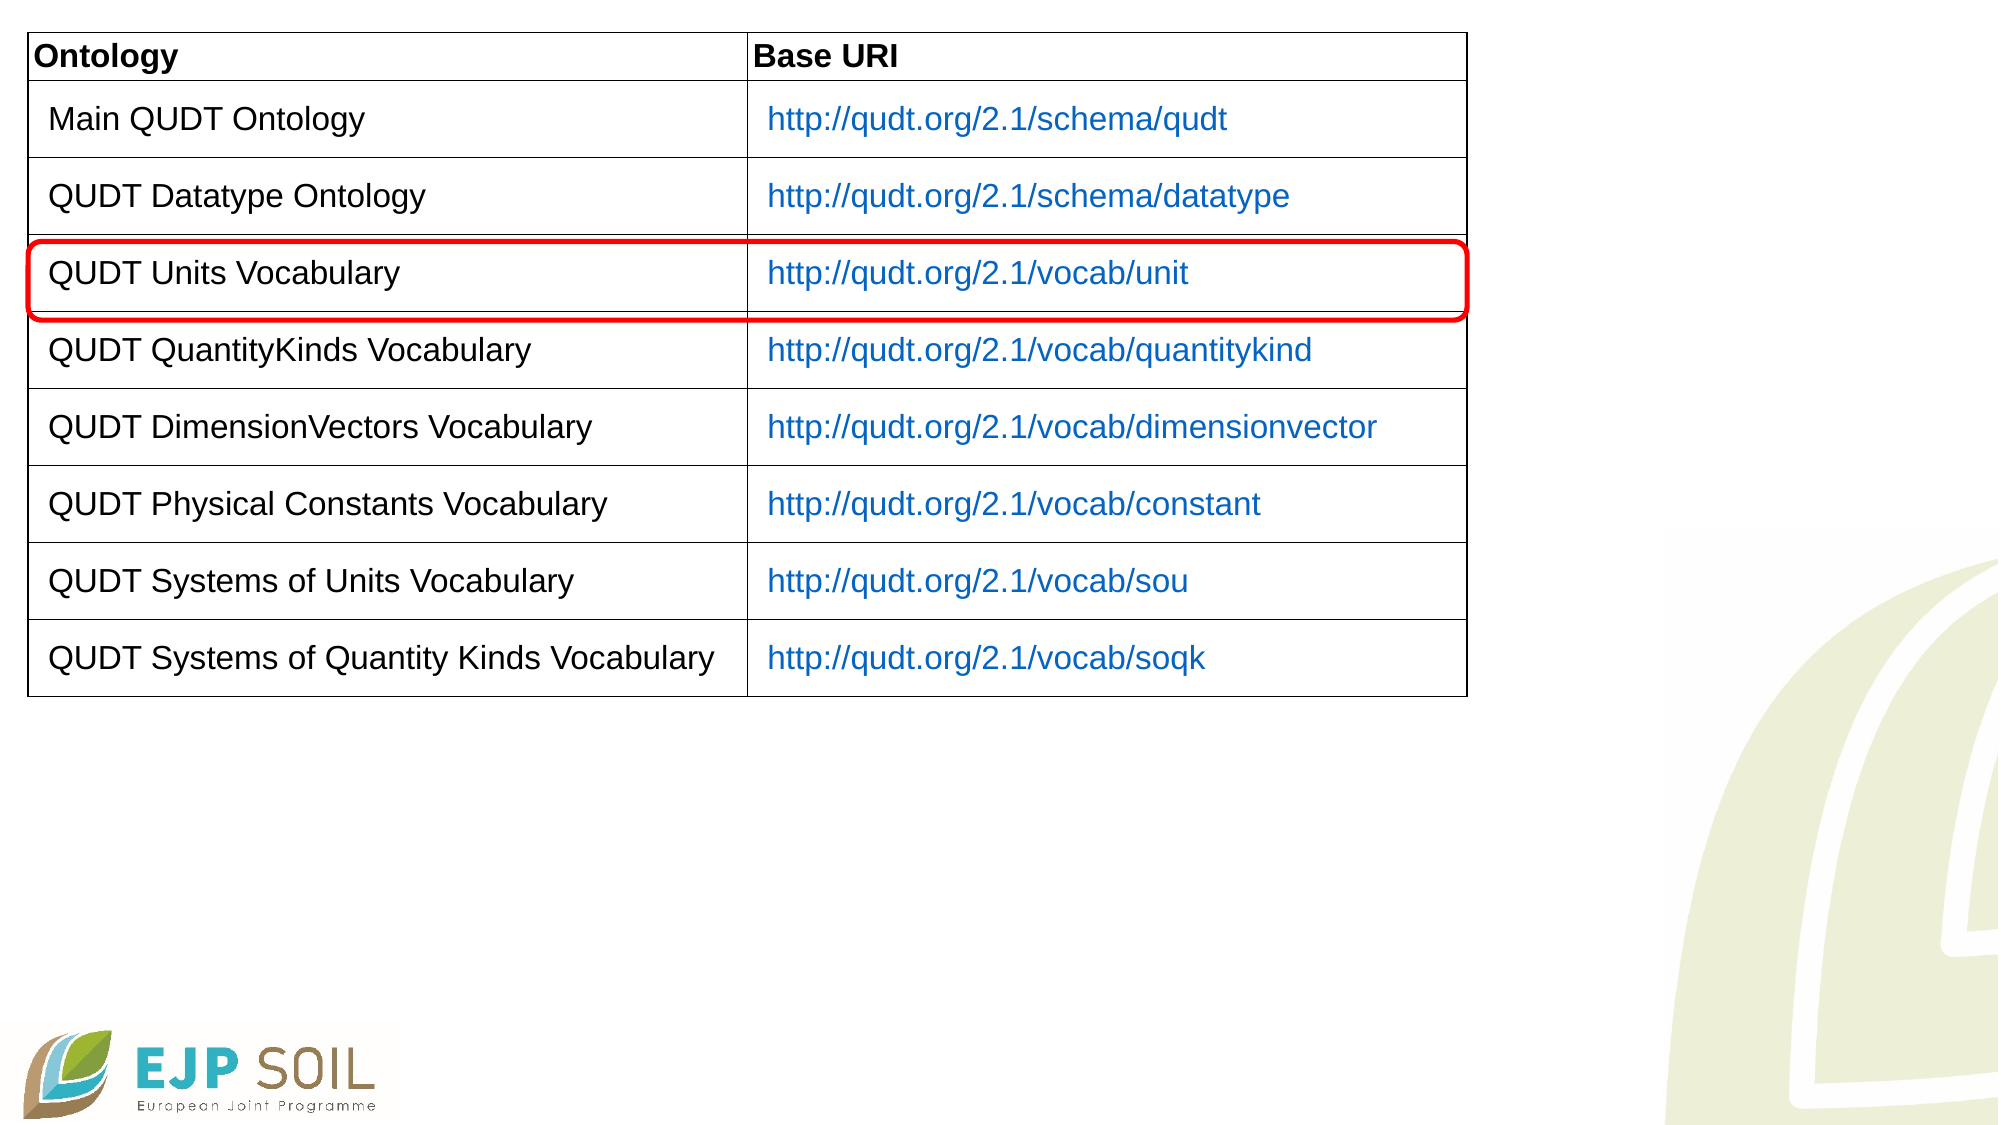

| Ontology | Base URI |
| --- | --- |
| Main QUDT Ontology | http://qudt.org/2.1/schema/qudt |
| QUDT Datatype Ontology | http://qudt.org/2.1/schema/datatype |
| QUDT Units Vocabulary | http://qudt.org/2.1/vocab/unit |
| QUDT QuantityKinds Vocabulary | http://qudt.org/2.1/vocab/quantitykind |
| QUDT DimensionVectors Vocabulary | http://qudt.org/2.1/vocab/dimensionvector |
| QUDT Physical Constants Vocabulary | http://qudt.org/2.1/vocab/constant |
| QUDT Systems of Units Vocabulary | http://qudt.org/2.1/vocab/sou |
| QUDT Systems of Quantity Kinds Vocabulary | http://qudt.org/2.1/vocab/soqk |